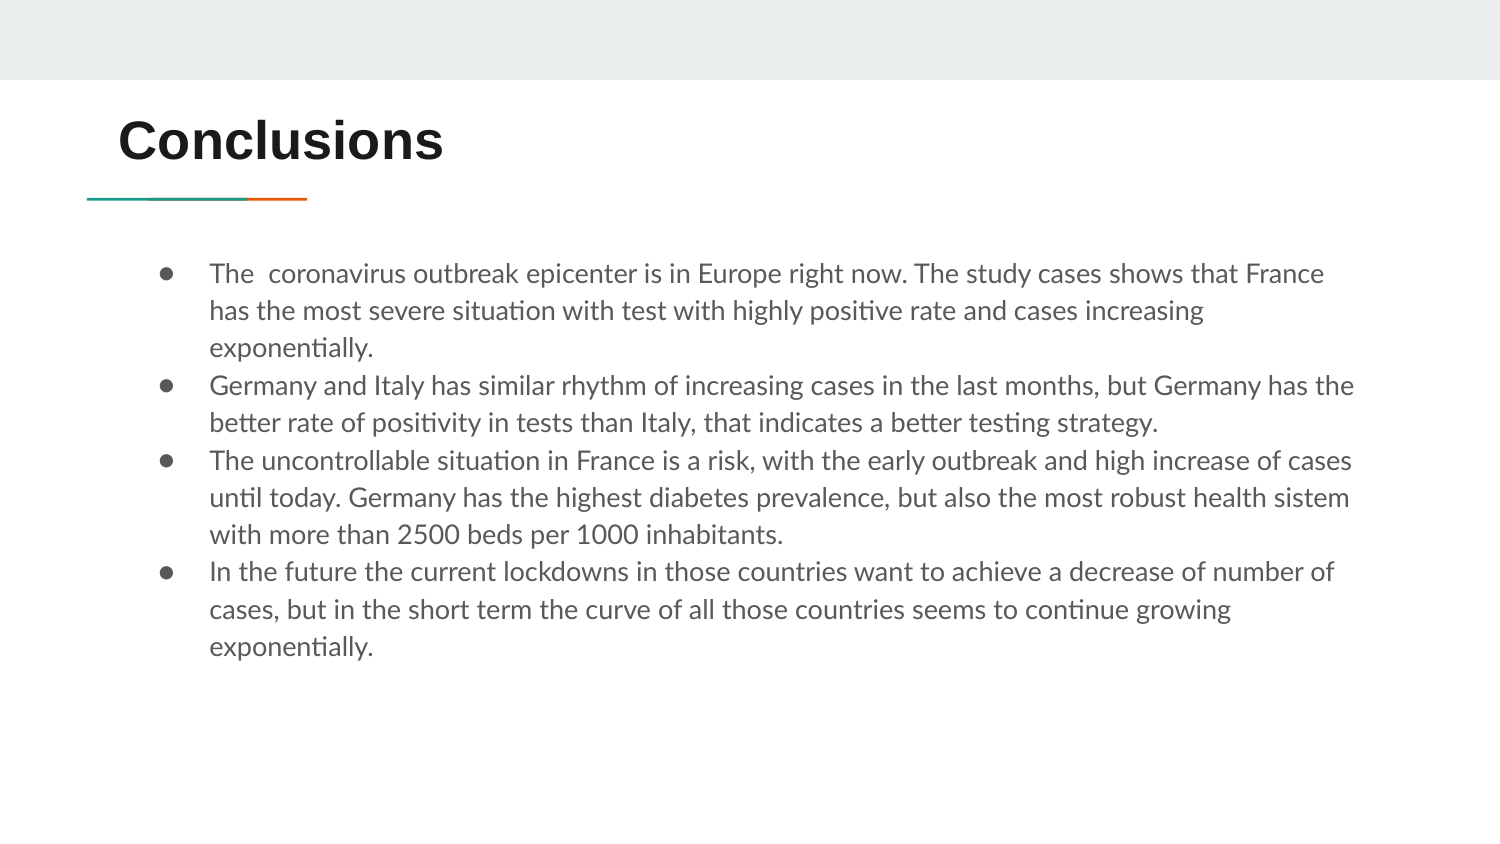

# Conclusions

The  coronavirus outbreak epicenter is in Europe right now. The study cases shows that France has the most severe situation with test with highly positive rate and cases increasing exponentially.
Germany and Italy has similar rhythm of increasing cases in the last months, but Germany has the better rate of positivity in tests than Italy, that indicates a better testing strategy.
The uncontrollable situation in France is a risk, with the early outbreak and high increase of cases until today. Germany has the highest diabetes prevalence, but also the most robust health sistem with more than 2500 beds per 1000 inhabitants.
In the future the current lockdowns in those countries want to achieve a decrease of number of cases, but in the short term the curve of all those countries seems to continue growing exponentially.